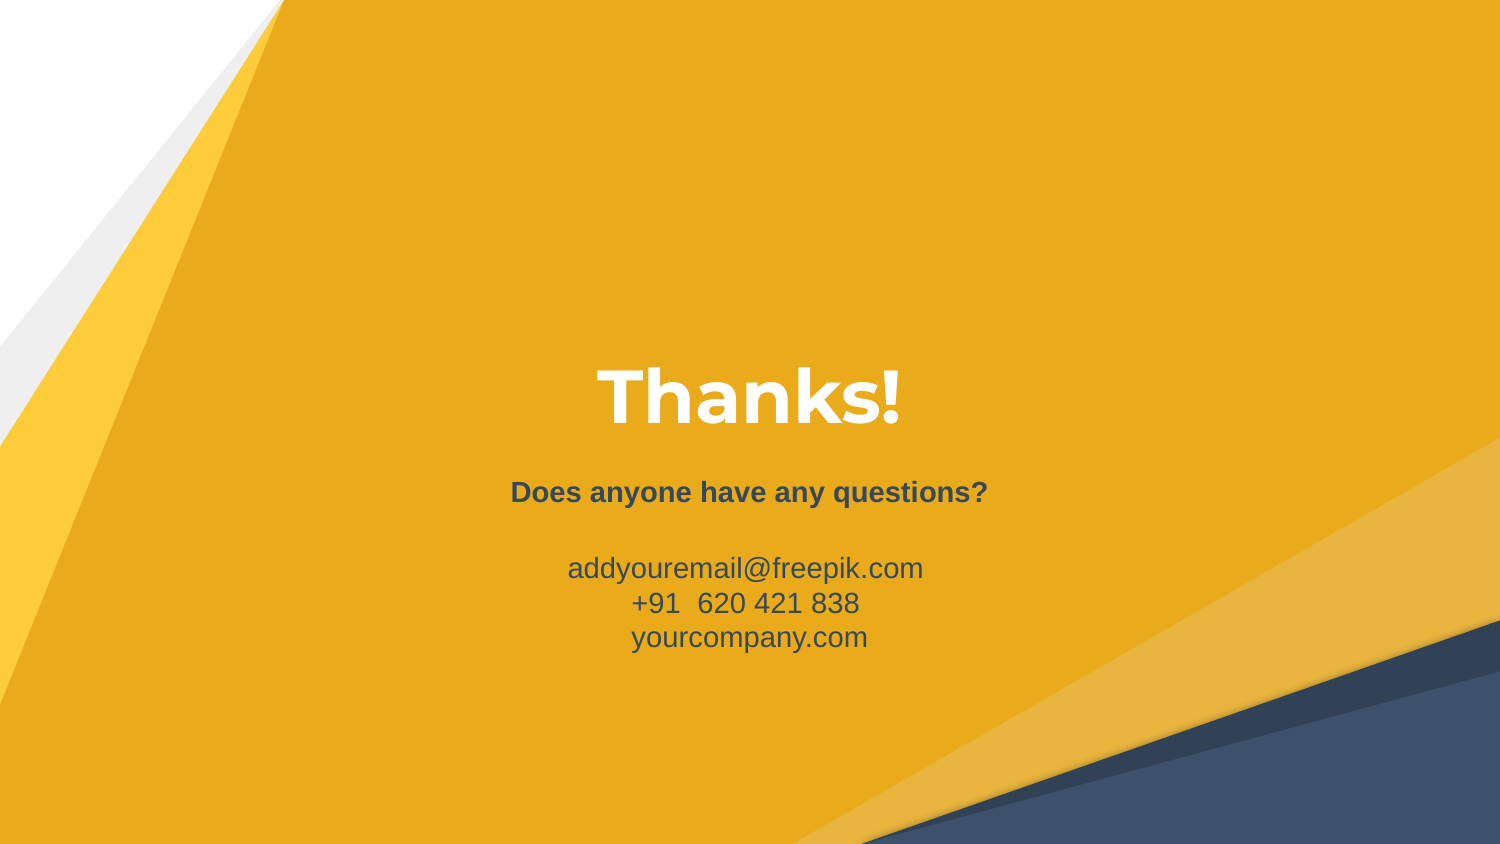

# Thanks!
Does anyone have any questions?

addyouremail@freepik.com
+91  620 421 838
yourcompany.com